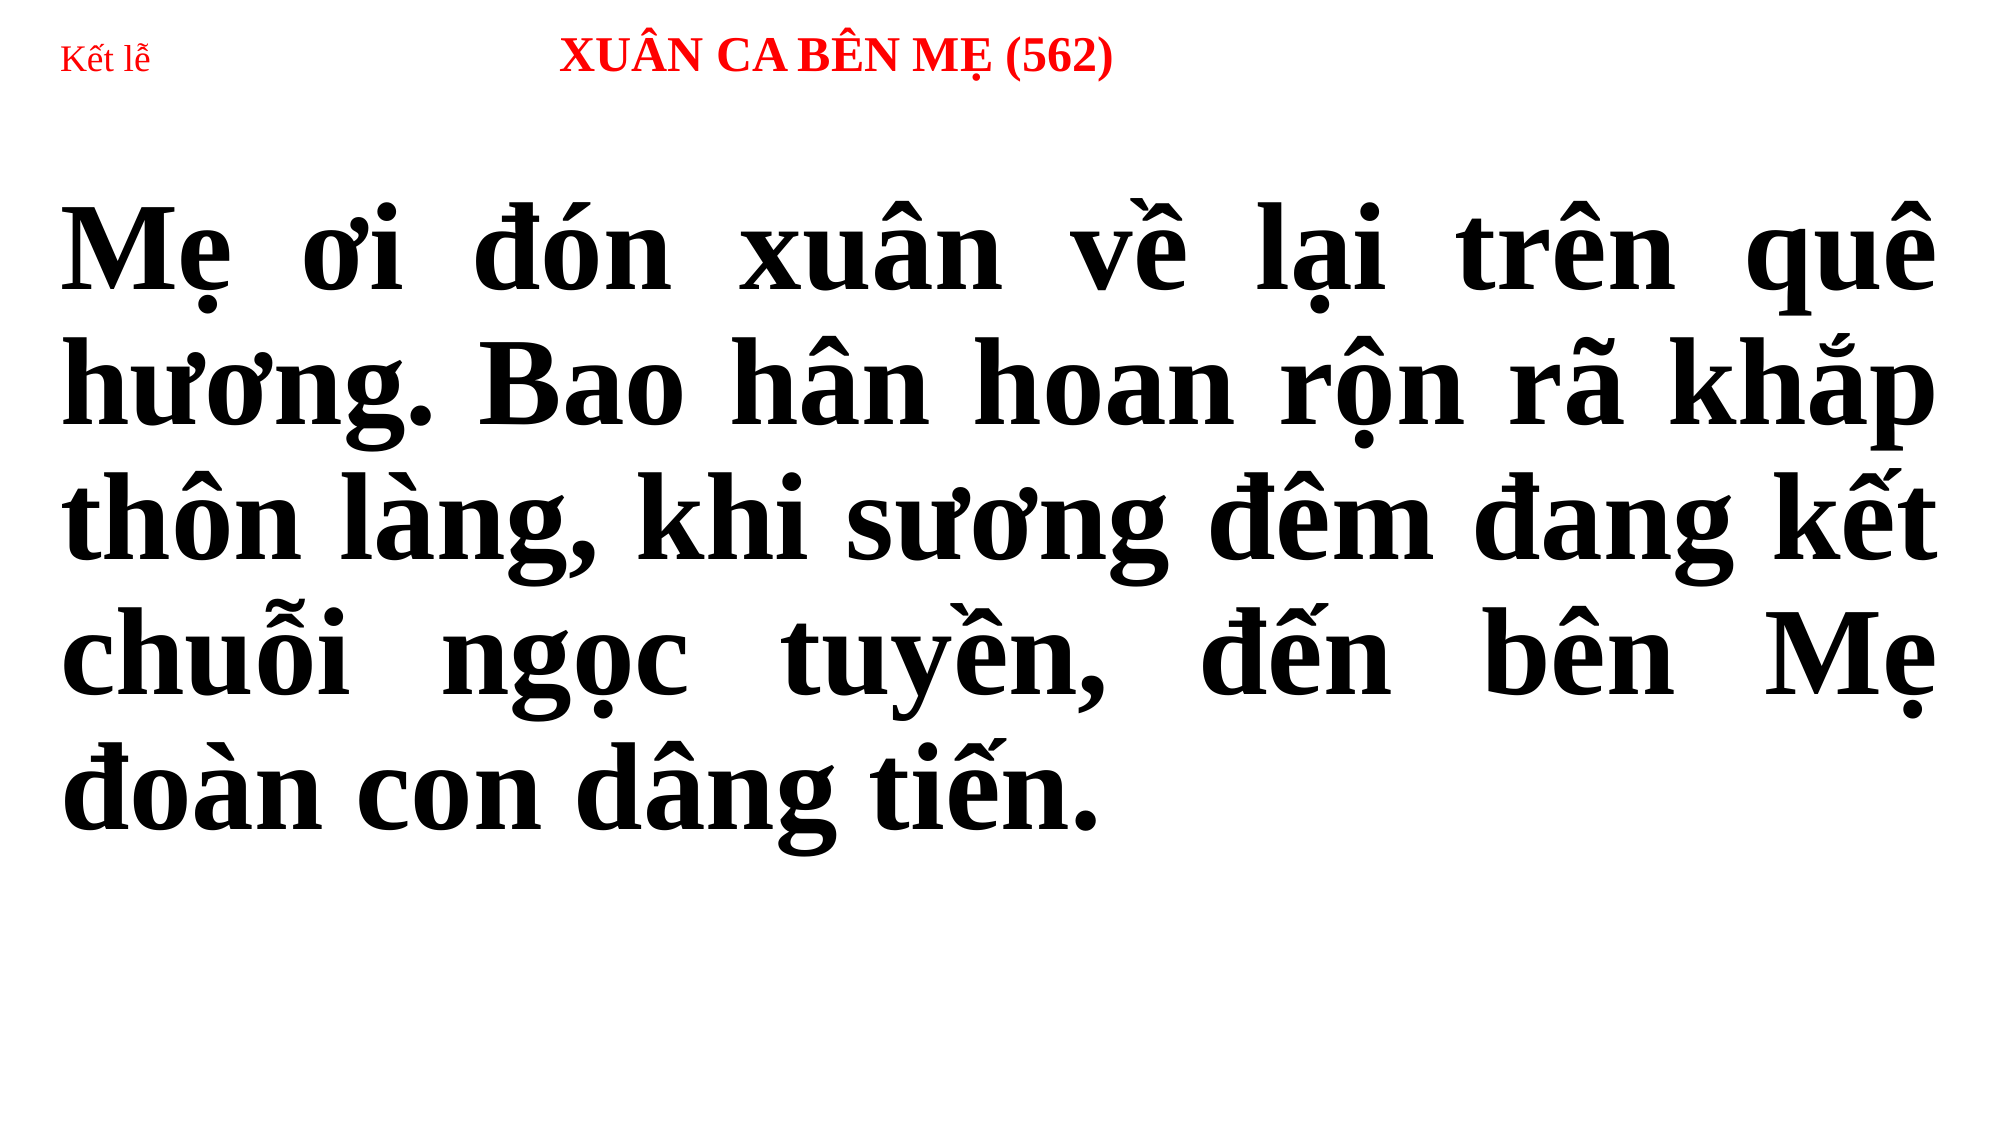

# Kết lễ                                           XUÂN CA BÊN MẸ (562)
Mẹ ơi đón xuân về lại trên quê hương. Bao hân hoan rộn rã khắp thôn làng, khi sương đêm đang kết chuỗi ngọc tuyền, đến bên Mẹ đoàn con dâng tiến.